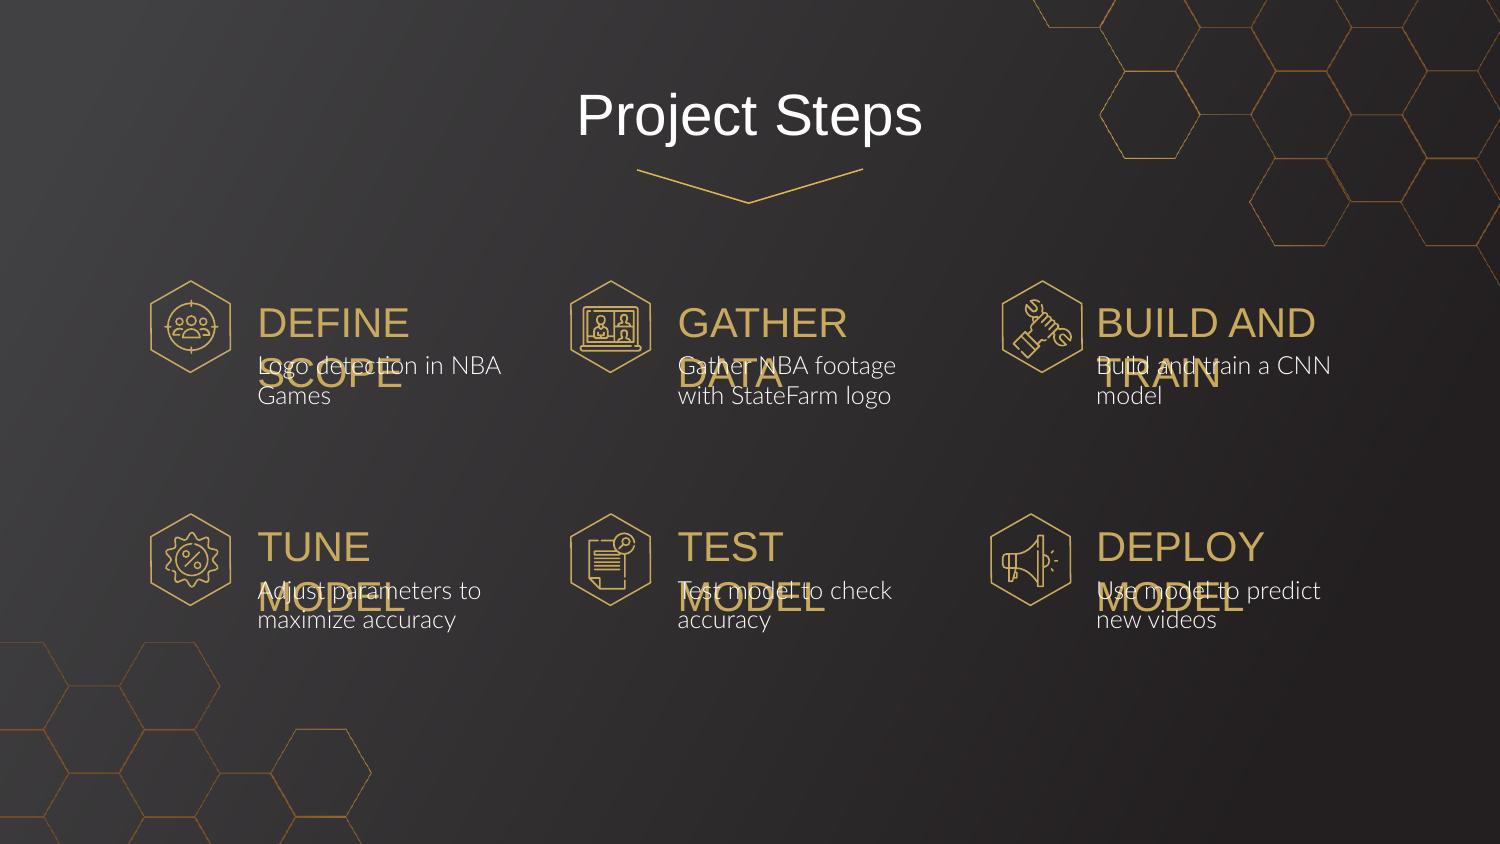

# Project Steps

DEFINE SCOPE
GATHER DATA
BUILD AND TRAIN

Logo detection in NBA Games
Gather NBA footage with StateFarm logo
Build and train a CNN model
DEPLOY MODEL
TUNE MODEL
TEST MODEL

Adjust parameters to maximize accuracy
Test model to check accuracy
Use model to predict new videos